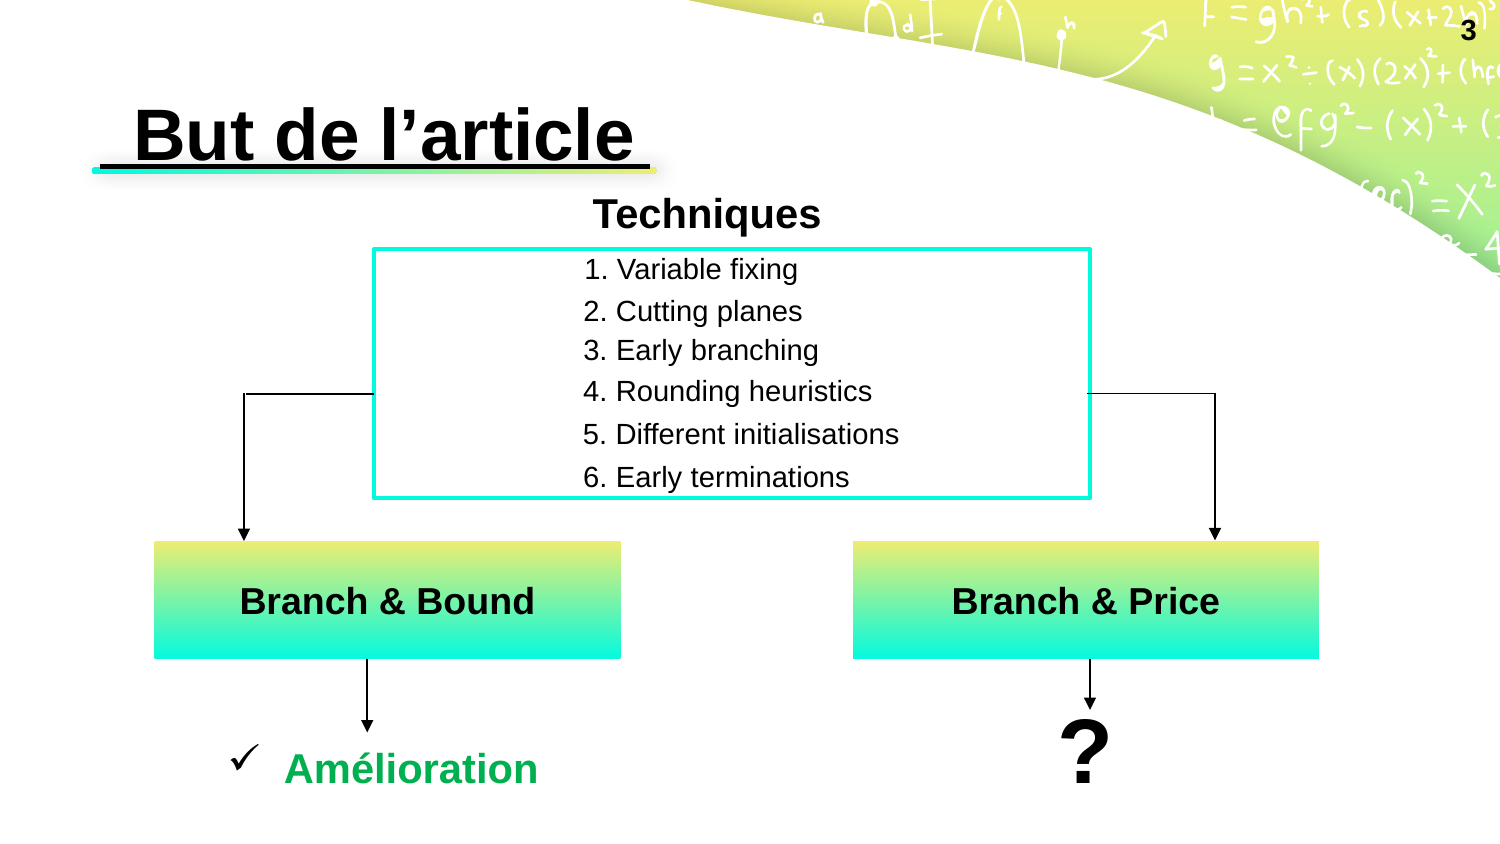

3
# But de l’article

Techniques
1. Variable fixing

2. Cutting planes
3. Early branching
4. Rounding heuristics
5. Different initialisations
6. Early terminations
Branch & Bound
Branch & Price
?
Amélioration